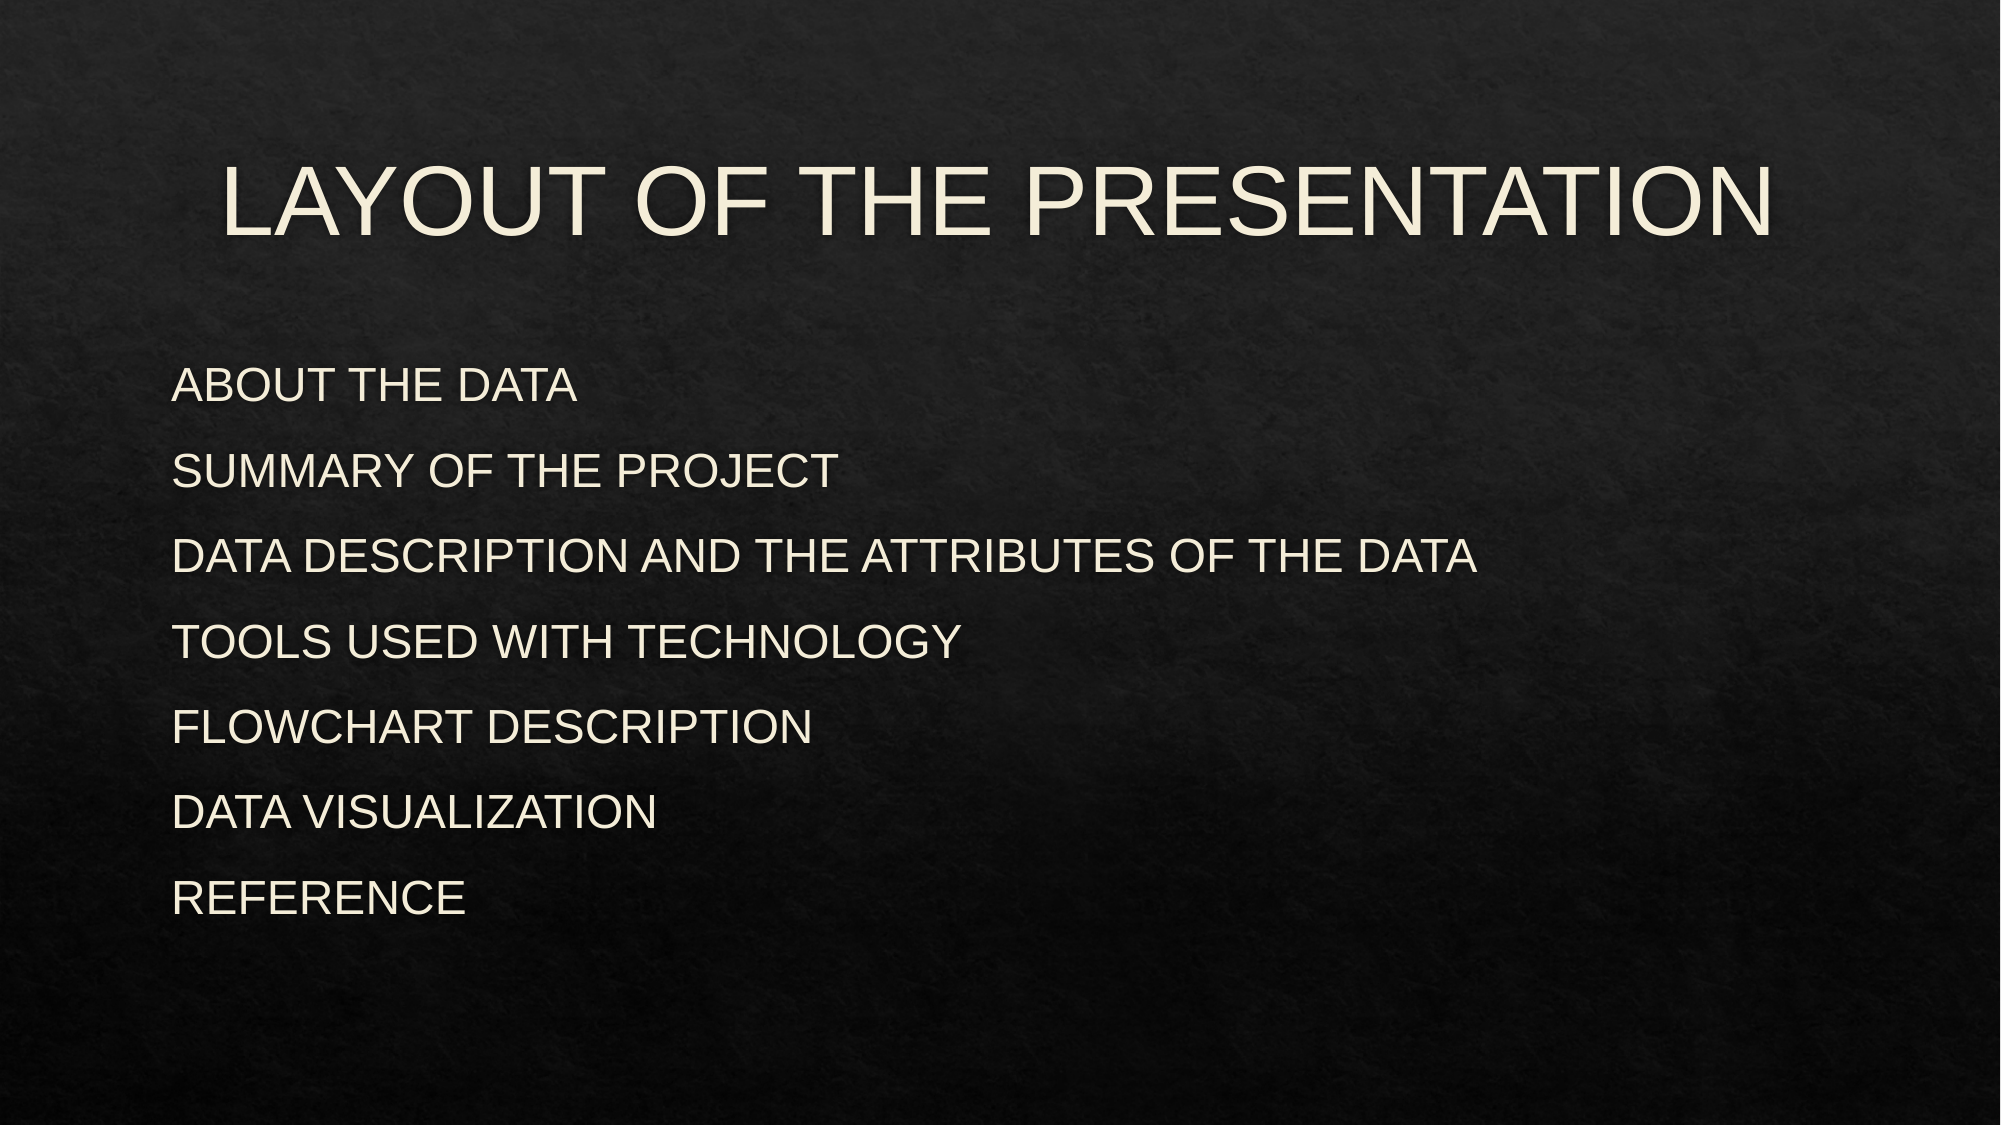

# LAYOUT OF THE PRESENTATION
ABOUT THE DATA
SUMMARY OF THE PROJECT
DATA DESCRIPTION AND THE ATTRIBUTES OF THE DATA
TOOLS USED WITH TECHNOLOGY
FLOWCHART DESCRIPTION
DATA VISUALIZATION
REFERENCE